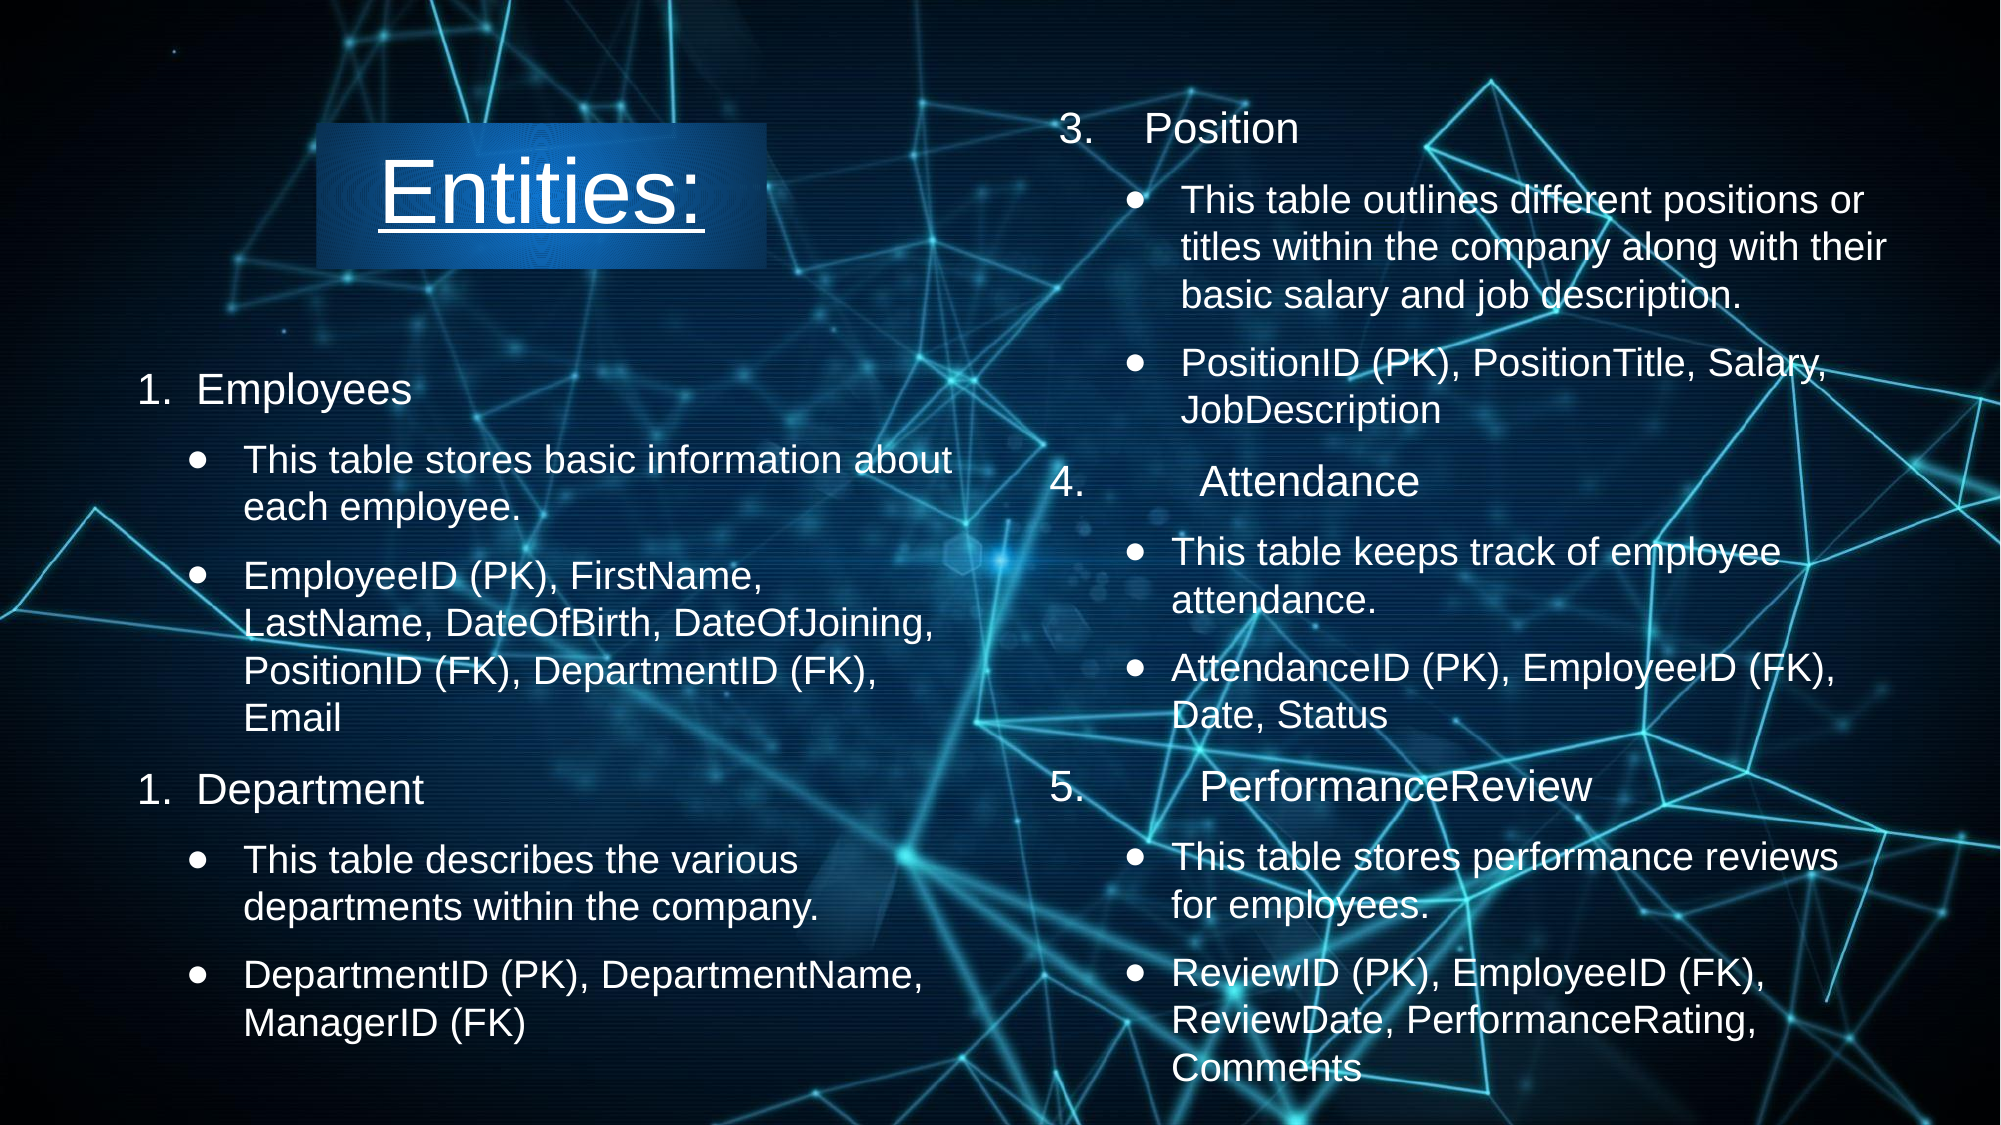

3.    Position
This table outlines different positions or titles within the company along with their basic salary and job description.
PositionID (PK), PositionTitle, Salary, JobDescription
4.	Attendance
This table keeps track of employee attendance.
AttendanceID (PK), EmployeeID (FK), Date, Status
5.	PerformanceReview
This table stores performance reviews for employees.
ReviewID (PK), EmployeeID (FK), ReviewDate, PerformanceRating, Comments

# Entities:
Employees
This table stores basic information about each employee.
EmployeeID (PK), FirstName, LastName, DateOfBirth, DateOfJoining, PositionID (FK), DepartmentID (FK), Email
Department
This table describes the various departments within the company.
DepartmentID (PK), DepartmentName, ManagerID (FK)